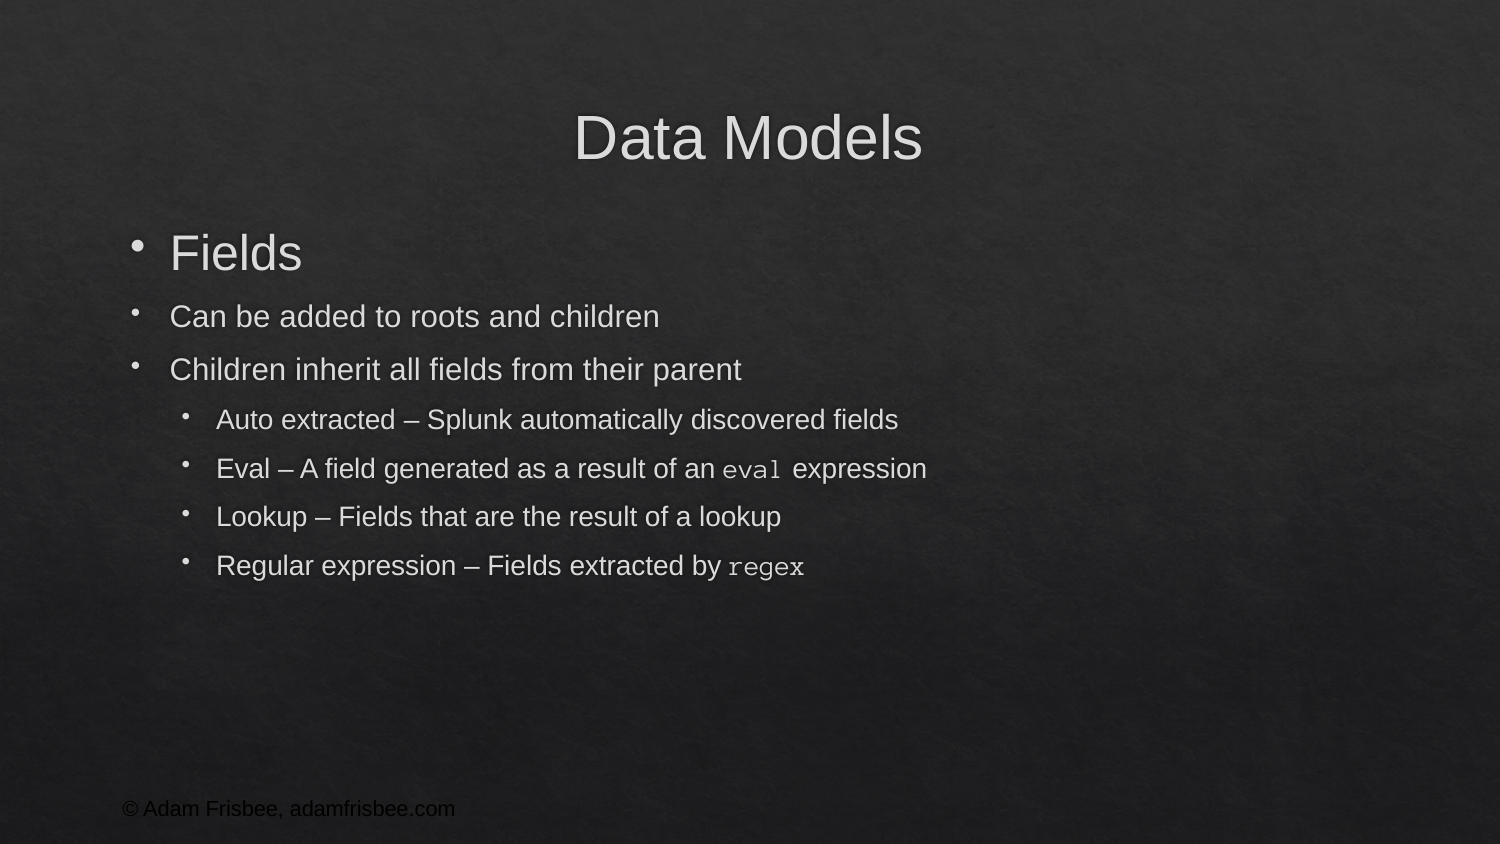

# Data Models
Fields
Can be added to roots and children
Children inherit all fields from their parent
Auto extracted – Splunk automatically discovered fields
Eval – A field generated as a result of an eval expression
Lookup – Fields that are the result of a lookup
Regular expression – Fields extracted by regex
© Adam Frisbee, adamfrisbee.com